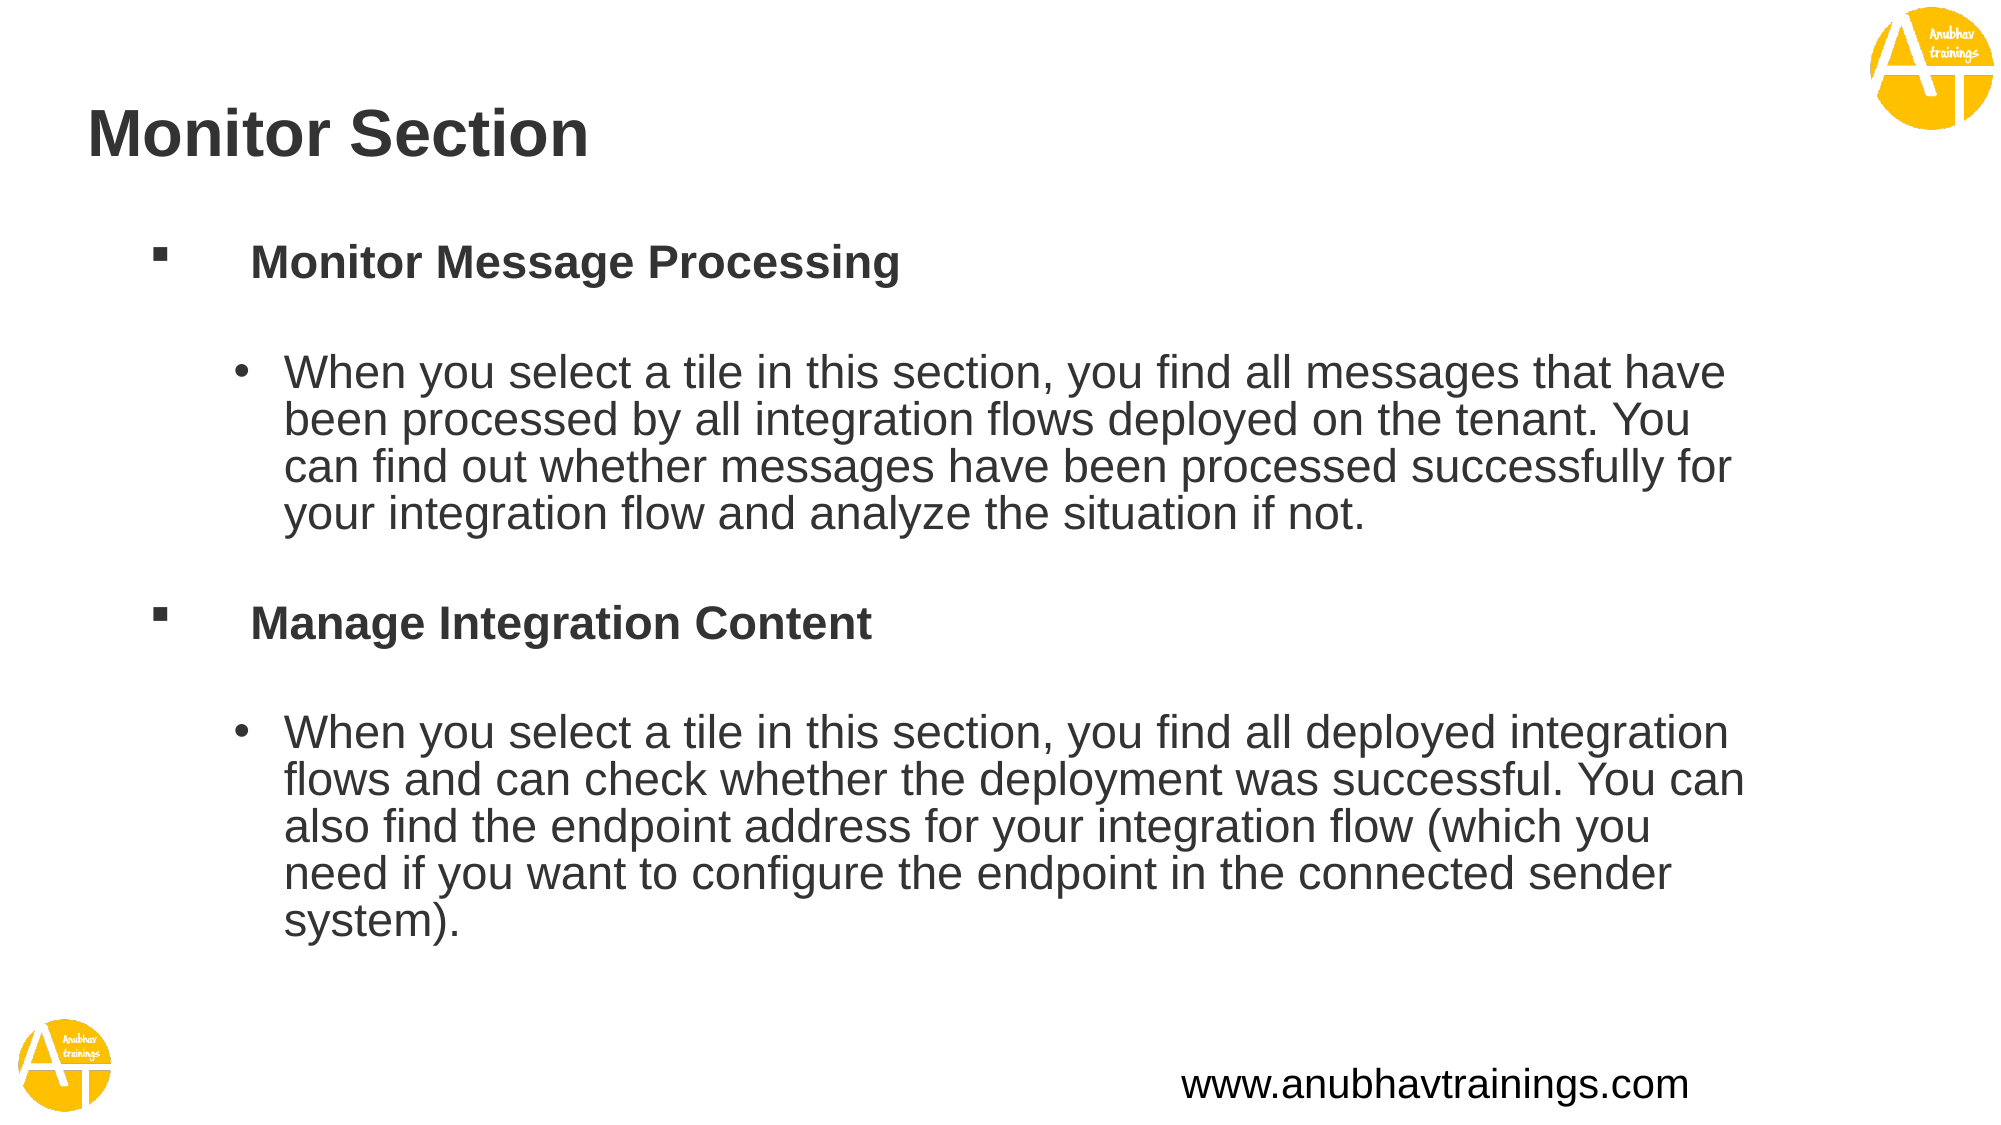

# Monitor Section
Monitor Message Processing
When you select a tile in this section, you find all messages that have been processed by all integration flows deployed on the tenant. You can find out whether messages have been processed successfully for your integration flow and analyze the situation if not.
Manage Integration Content
When you select a tile in this section, you find all deployed integration flows and can check whether the deployment was successful. You can also find the endpoint address for your integration flow (which you need if you want to configure the endpoint in the connected sender system).

www.anubhavtrainings.com